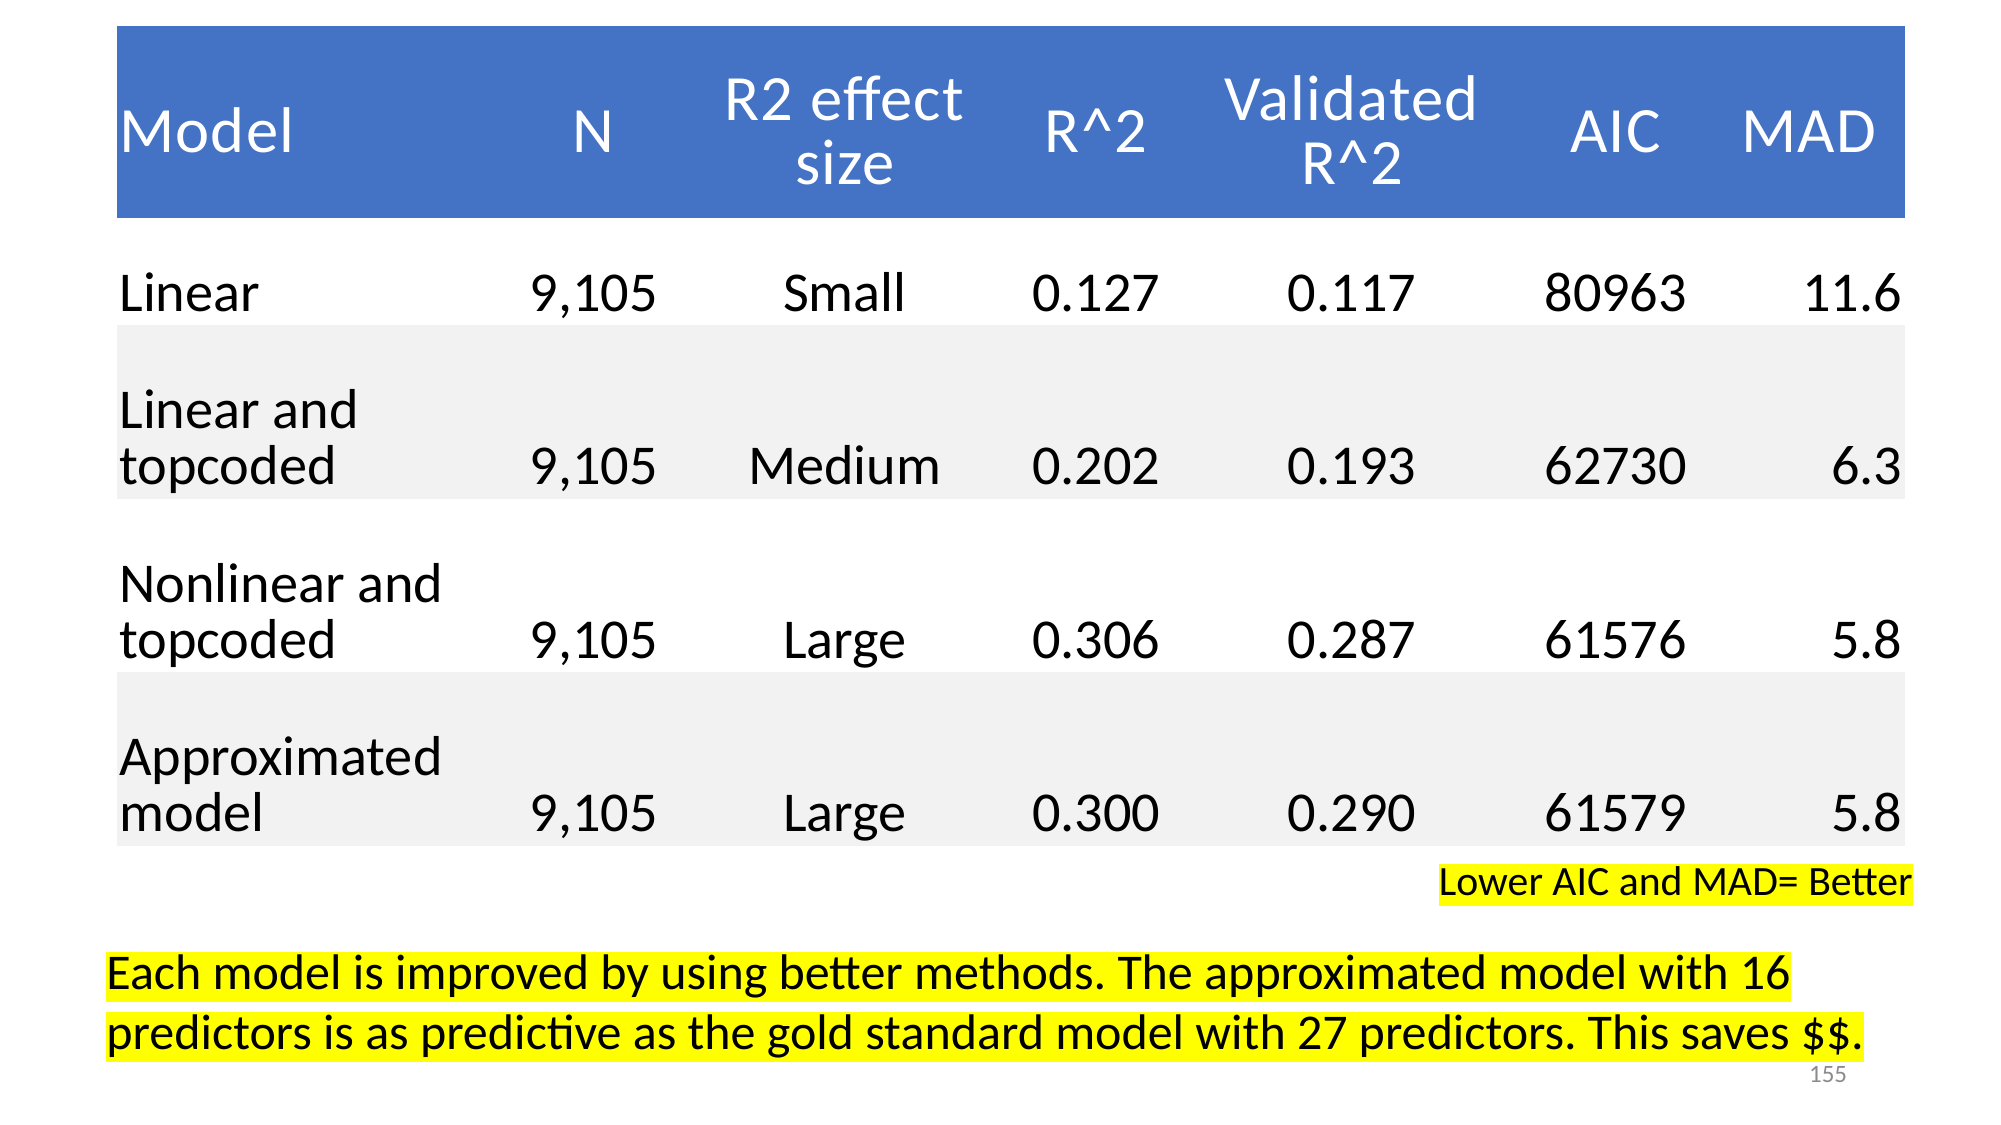

| Model | N | R2 effect size | R^2 | Validated R^2 | AIC | MAD |
| --- | --- | --- | --- | --- | --- | --- |
| Linear | 9,105 | Small | 0.127 | 0.117 | 80963 | 11.6 |
| Linear and topcoded | 9,105 | Medium | 0.202 | 0.193 | 62730 | 6.3 |
| Nonlinear and topcoded | 9,105 | Large | 0.306 | 0.287 | 61576 | 5.8 |
| Approximated model | 9,105 | Large | 0.300 | 0.290 | 61579 | 5.8 |
Lower AIC and MAD= Better
Each model is improved by using better methods. The approximated model with 16 predictors is as predictive as the gold standard model with 27 predictors. This saves $$.
155